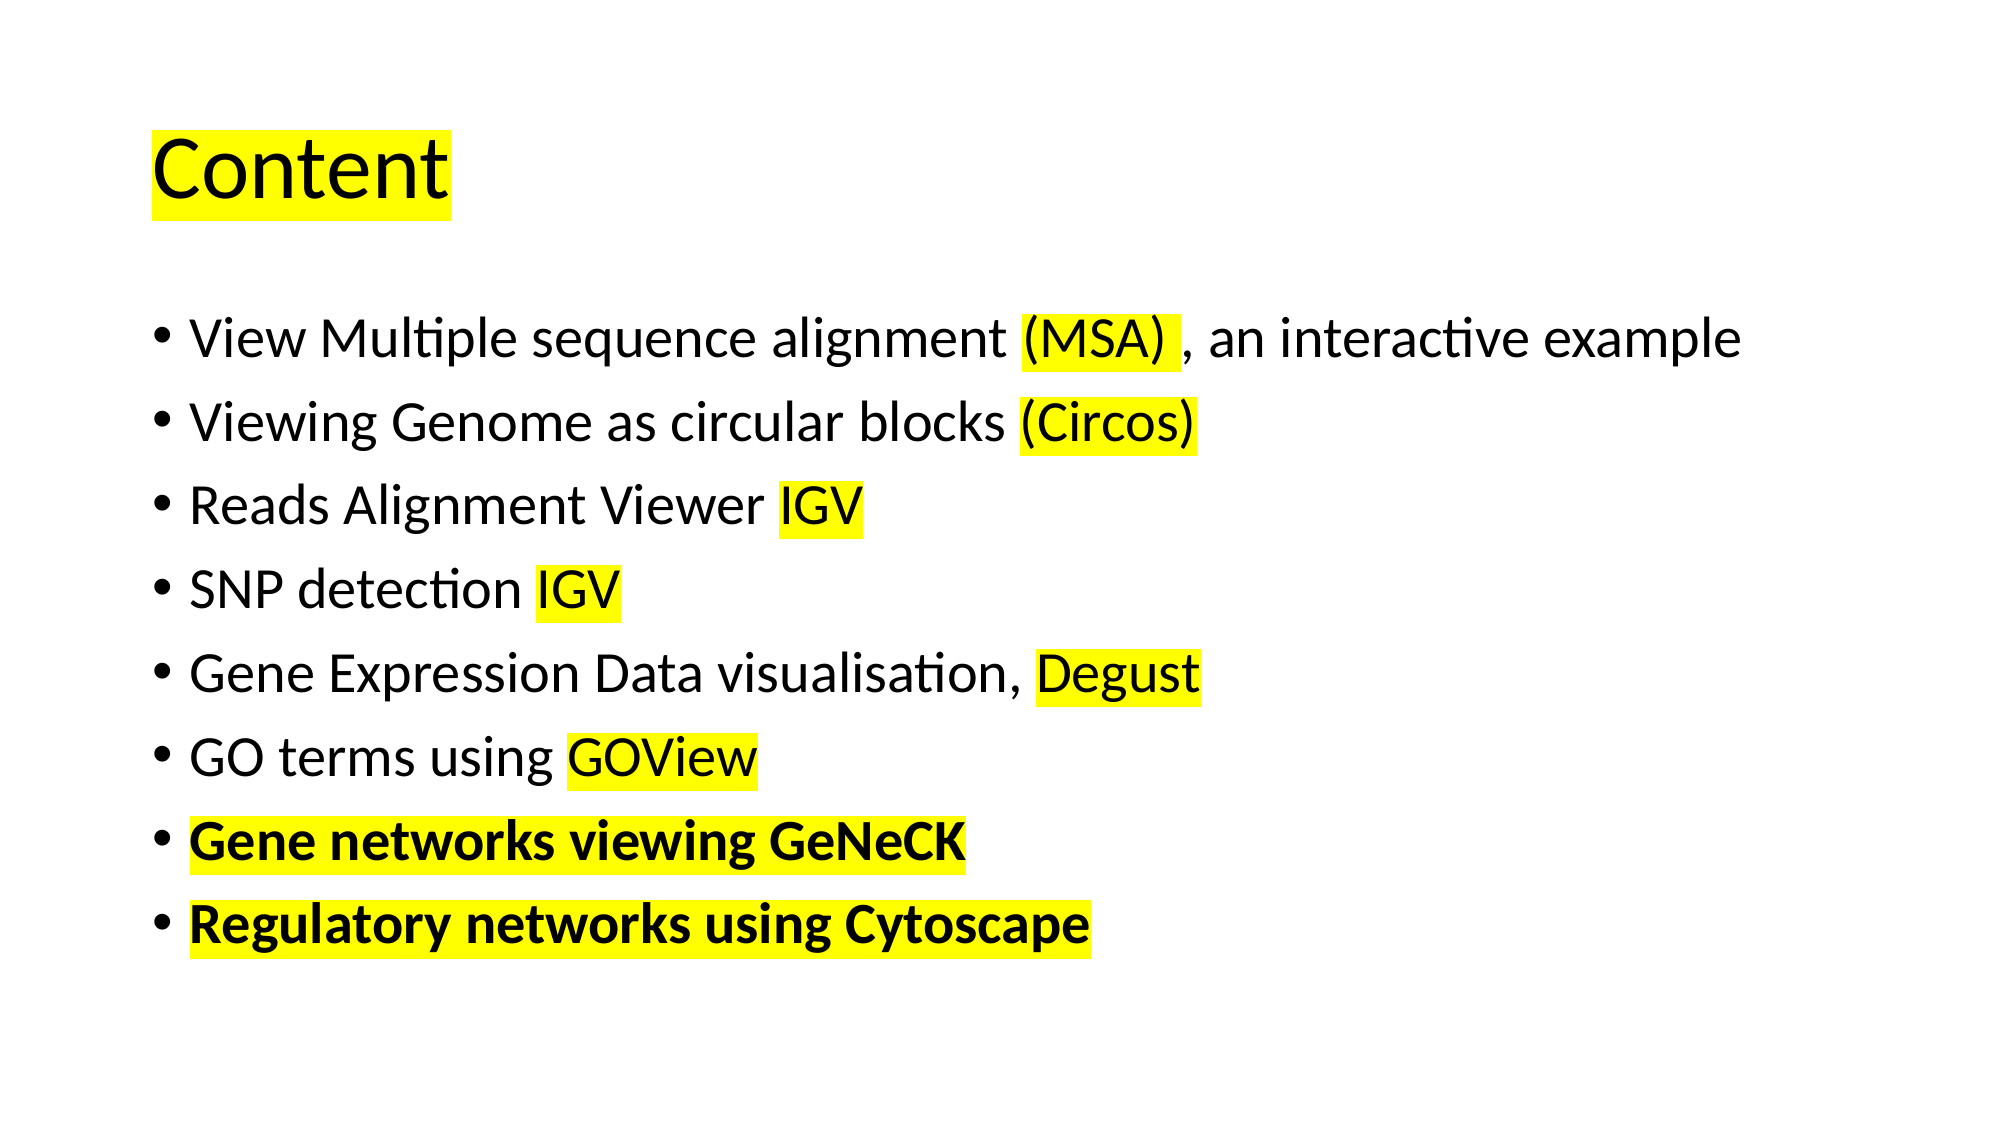

# Content
View Multiple sequence alignment (MSA) , an interactive example
Viewing Genome as circular blocks (Circos)
Reads Alignment Viewer IGV
SNP detection IGV
Gene Expression Data visualisation, Degust
GO terms using GOView
Gene networks viewing GeNeCK
Regulatory networks using Cytoscape